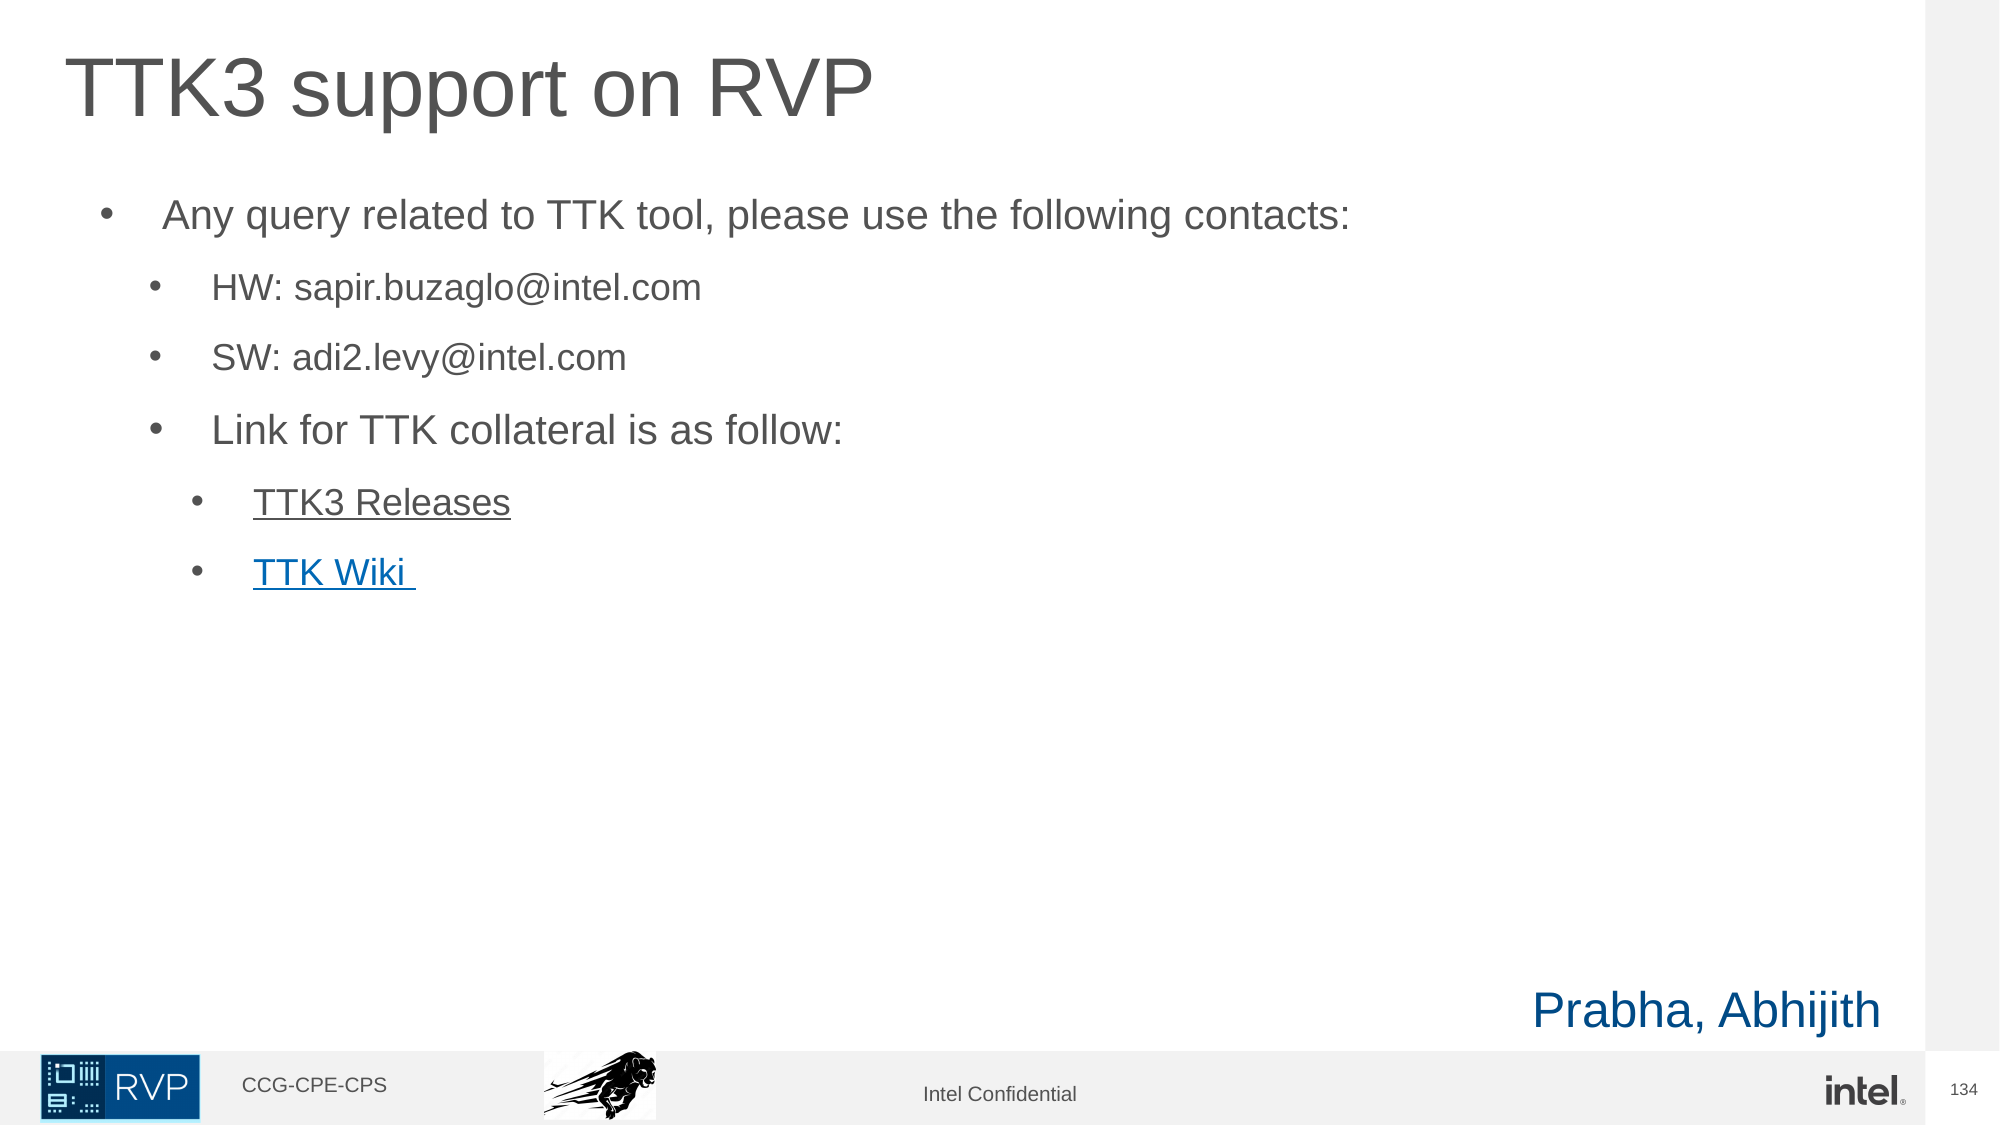

TTK3 support on RVP
Any query related to TTK tool, please use the following contacts:
HW: sapir.buzaglo@intel.com
SW: adi2.levy@intel.com
Link for TTK collateral is as follow:
TTK3 Releases
TTK Wiki

Prabha, Abhijith